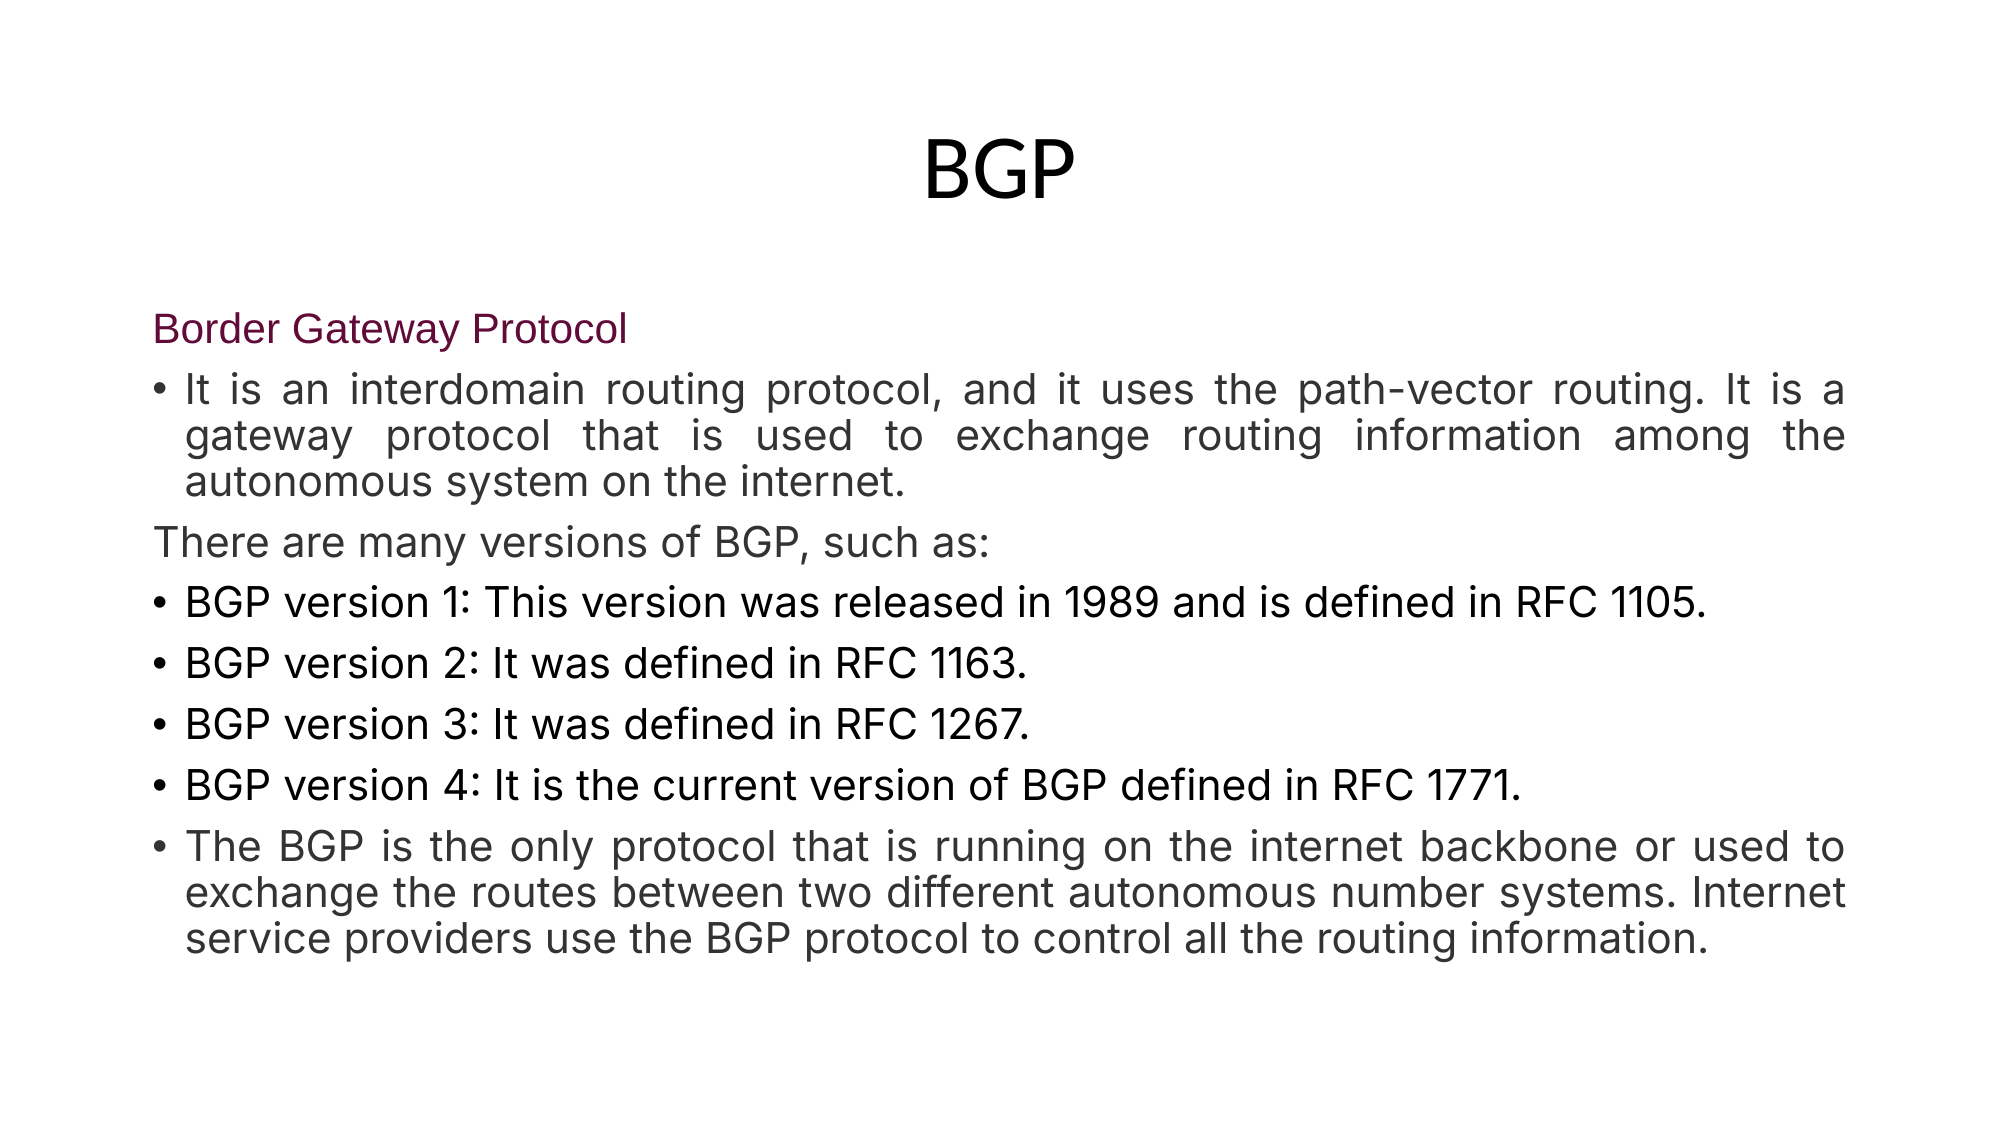

# BGP
Border Gateway Protocol
It is an interdomain routing protocol, and it uses the path-vector routing. It is a gateway protocol that is used to exchange routing information among the autonomous system on the internet.
There are many versions of BGP, such as:
BGP version 1: This version was released in 1989 and is defined in RFC 1105.
BGP version 2: It was defined in RFC 1163.
BGP version 3: It was defined in RFC 1267.
BGP version 4: It is the current version of BGP defined in RFC 1771.
The BGP is the only protocol that is running on the internet backbone or used to exchange the routes between two different autonomous number systems. Internet service providers use the BGP protocol to control all the routing information.